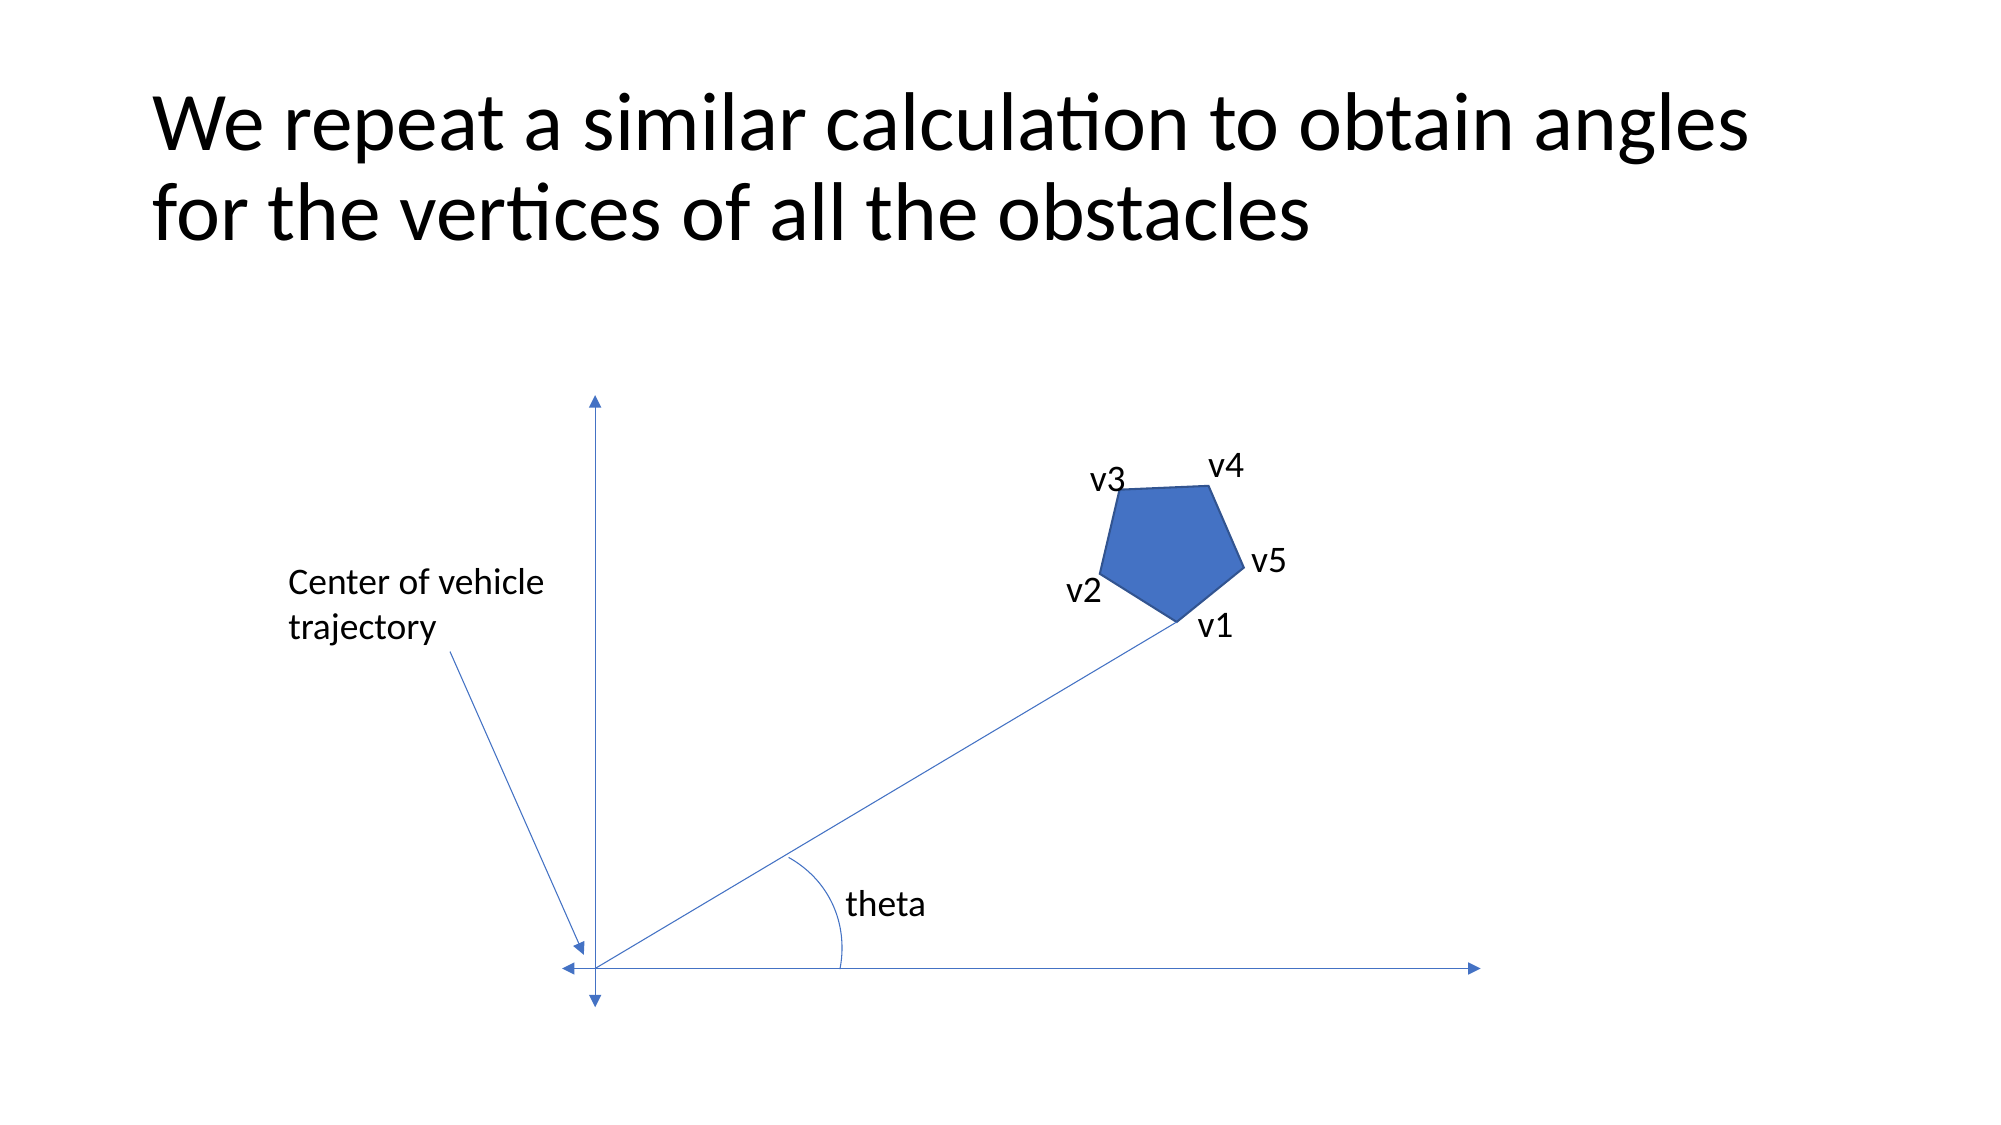

# We repeat a similar calculation to obtain angles for the vertices of all the obstacles
v4
v3

v5
Center of vehicle
trajectory
v2
v1

theta